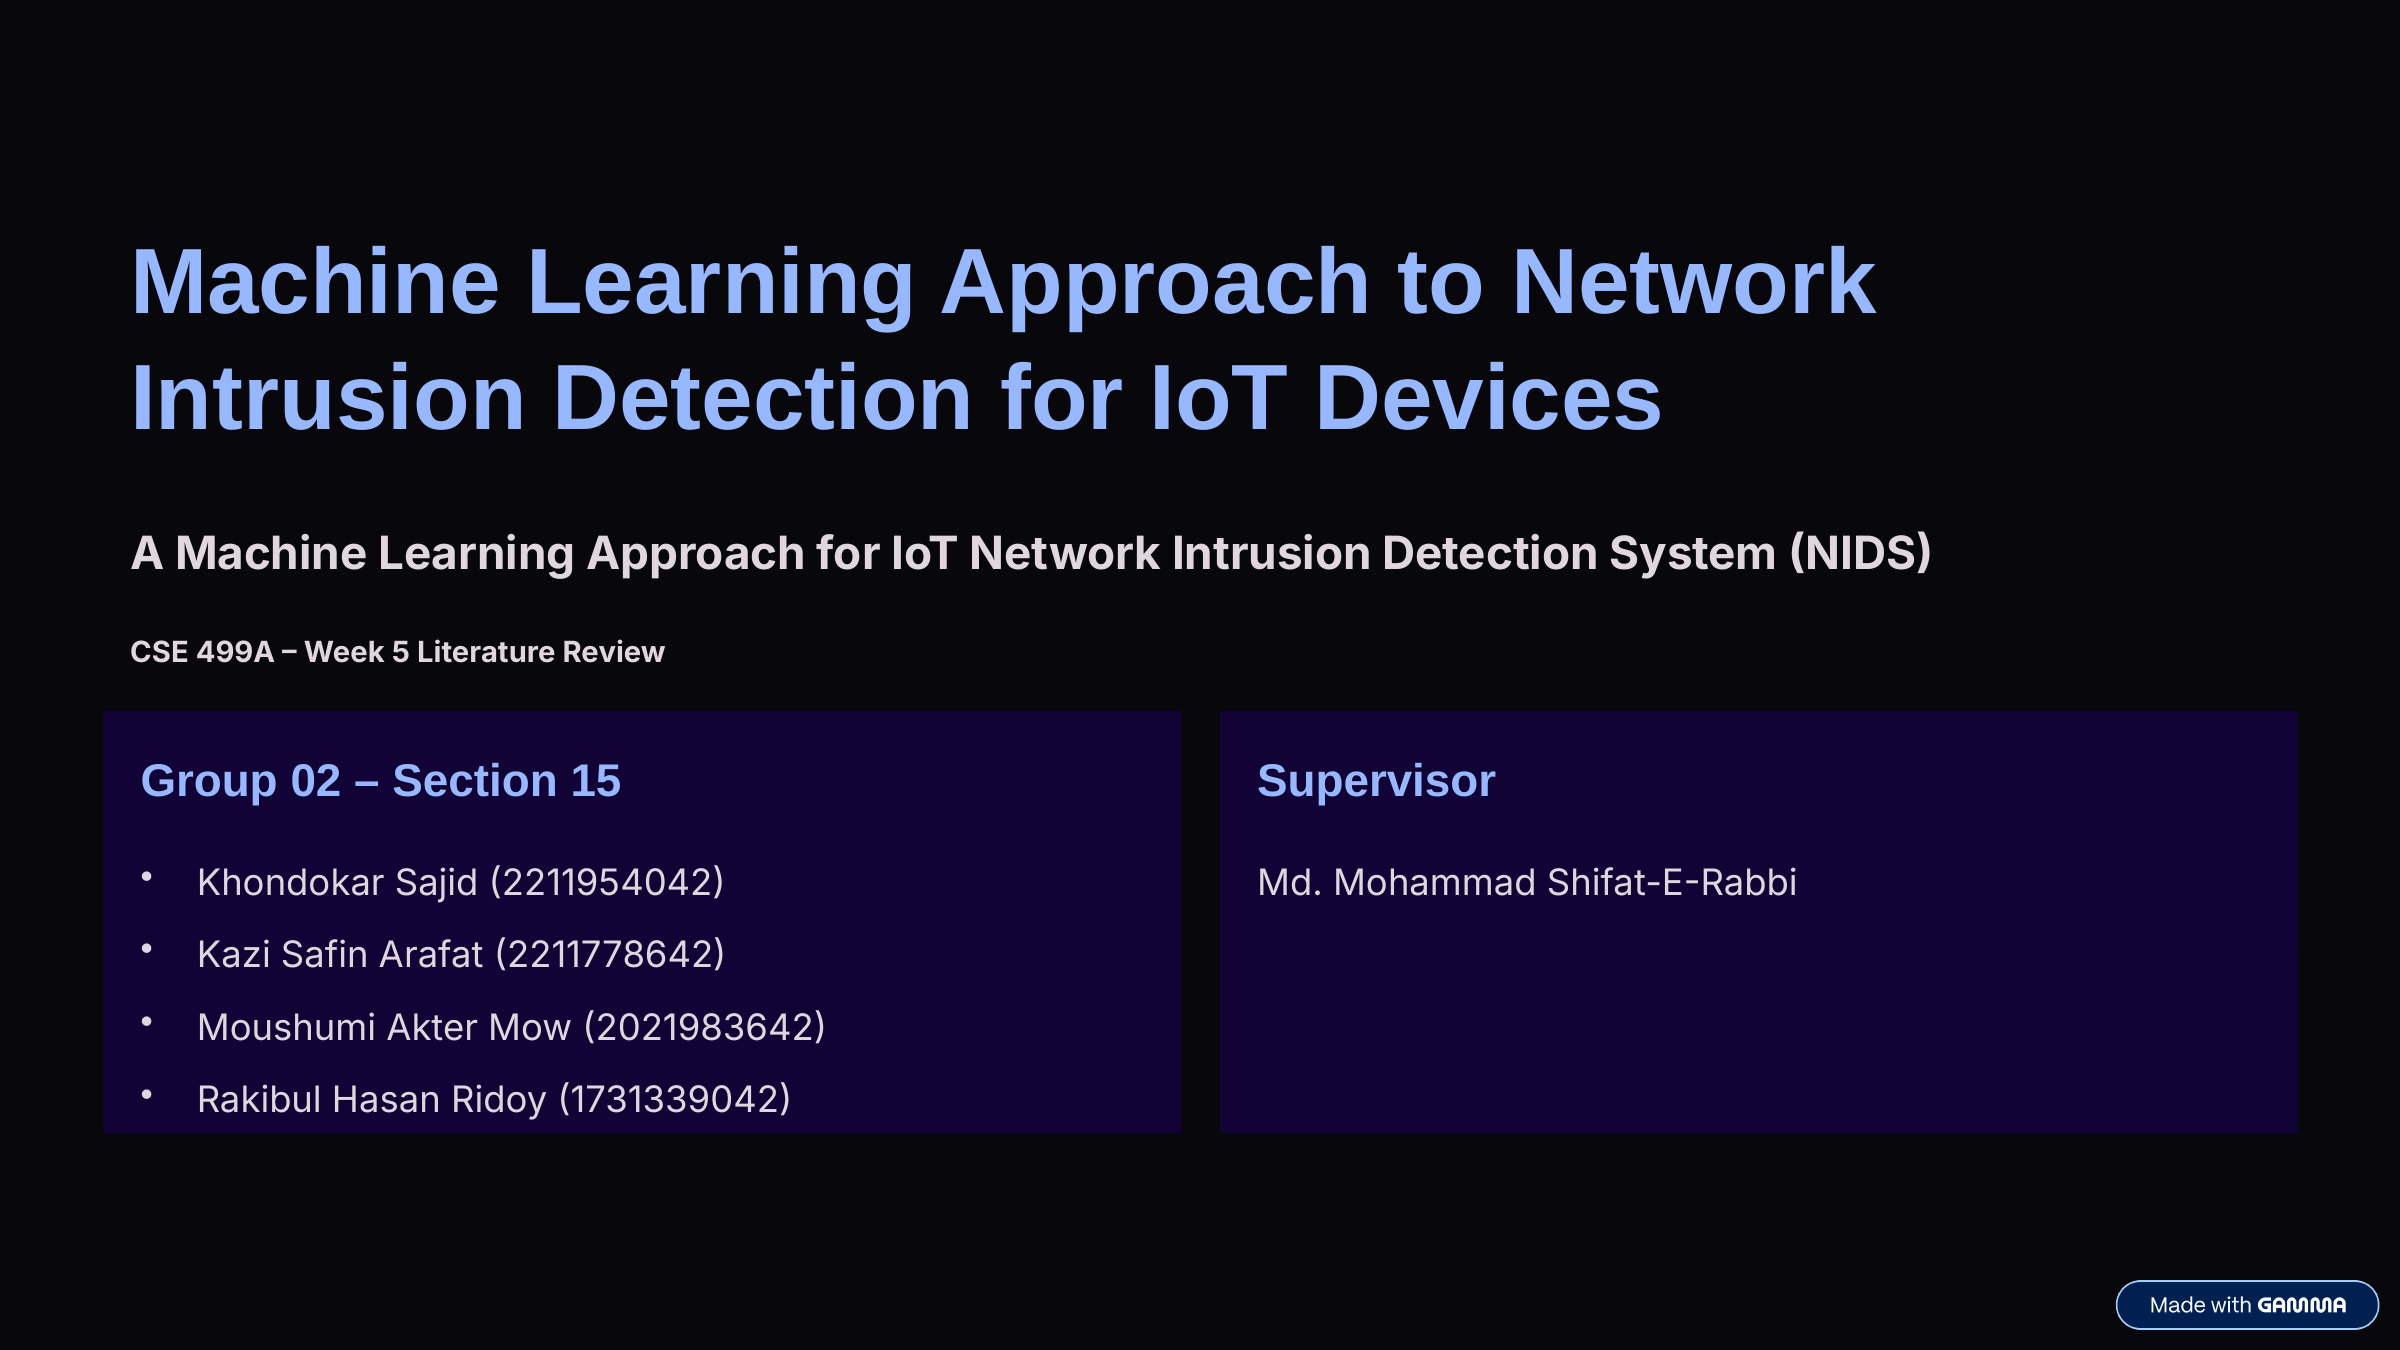

Machine Learning Approach to Network Intrusion Detection for IoT Devices
A Machine Learning Approach for IoT Network Intrusion Detection System (NIDS)
CSE 499A – Week 5 Literature Review

Group 02 – Section 15
Supervisor
Khondokar Sajid (2211954042)
Md. Mohammad Shifat-E-Rabbi
Kazi Safin Arafat (2211778642)
Moushumi Akter Mow (2021983642)
Rakibul Hasan Ridoy (1731339042)